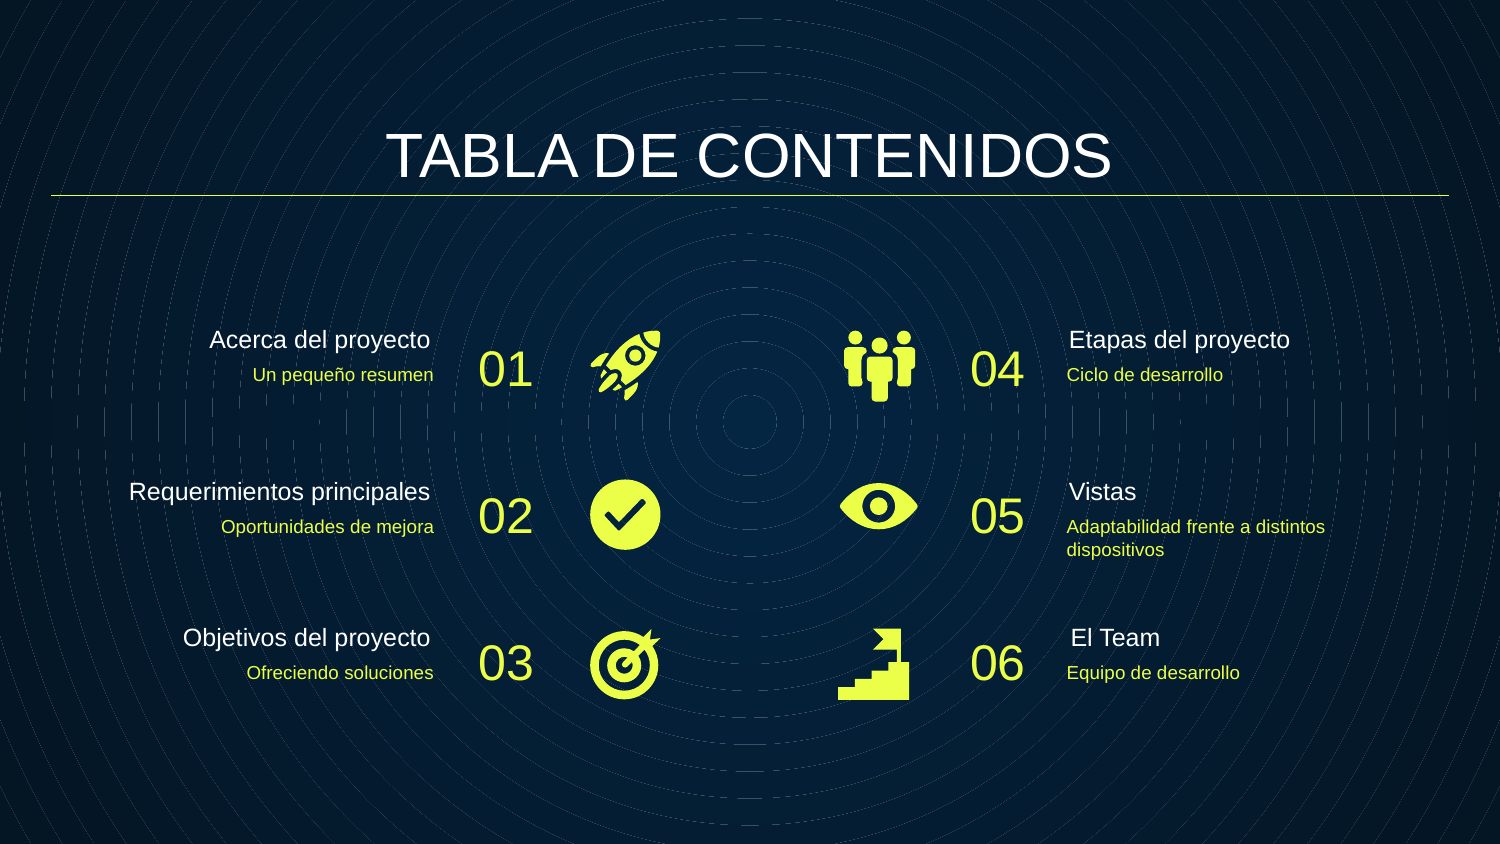

# TABLA DE CONTENIDOS
01
04

Acerca del proyecto
Etapas del proyecto
Un pequeño resumen
Ciclo de desarrollo
02
05

Requerimientos principales
Vistas
Oportunidades de mejora
Adaptabilidad frente a distintos dispositivos
03
06

Objetivos del proyecto
El Team
Ofreciendo soluciones
Equipo de desarrollo